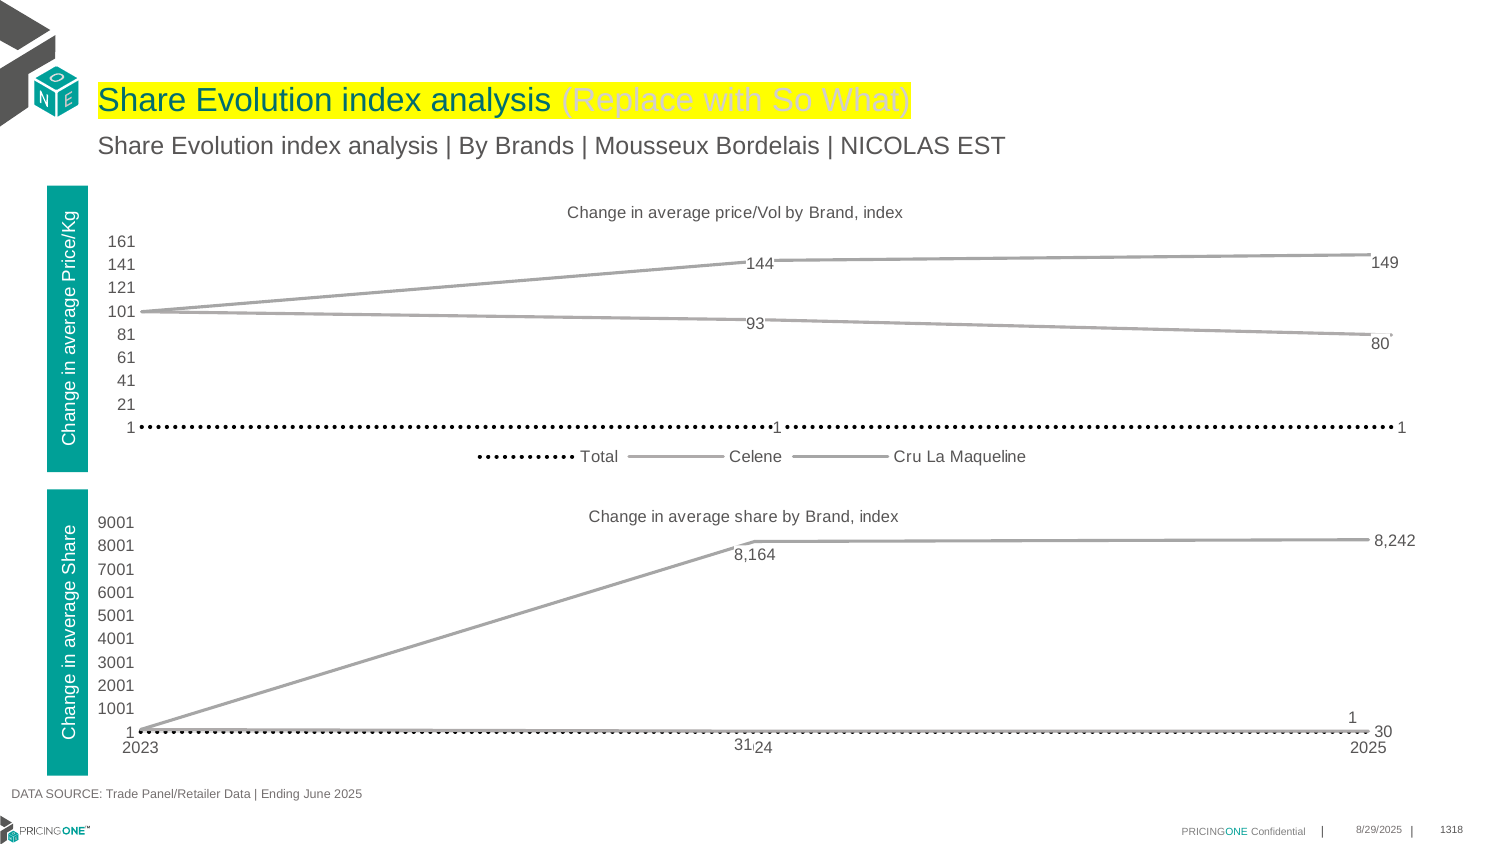

# Share Evolution index analysis (Replace with So What)
Share Evolution index analysis | By Brands | Mousseux Bordelais | NICOLAS EST

### Chart: Change in average price/Vol by Brand, index

| Category | Total | Celene | Cru La Maqueline |
|---|---|---|---|
| 2023 | 1.0 | 100.0 | 100.0 |
| 2024 | 1.0219623502567028 | 93.0 | 144.0 |
| 2025 | 0.9958800785954236 | 80.0 | 149.0 |
Change in average Price/Kg

### Chart: Change in average share by Brand, index

| Category | Total | Celene | Cru La Maqueline |
|---|---|---|---|
| 2023 | 1.0 | 100.0 | 100.0 |
| 2024 | 1.0 | 31.0 | 8164.0 |
| 2025 | 1.0 | 30.0 | 8242.0 |
Change in average Share
DATA SOURCE: Trade Panel/Retailer Data | Ending June 2025

8/29/2025
1318